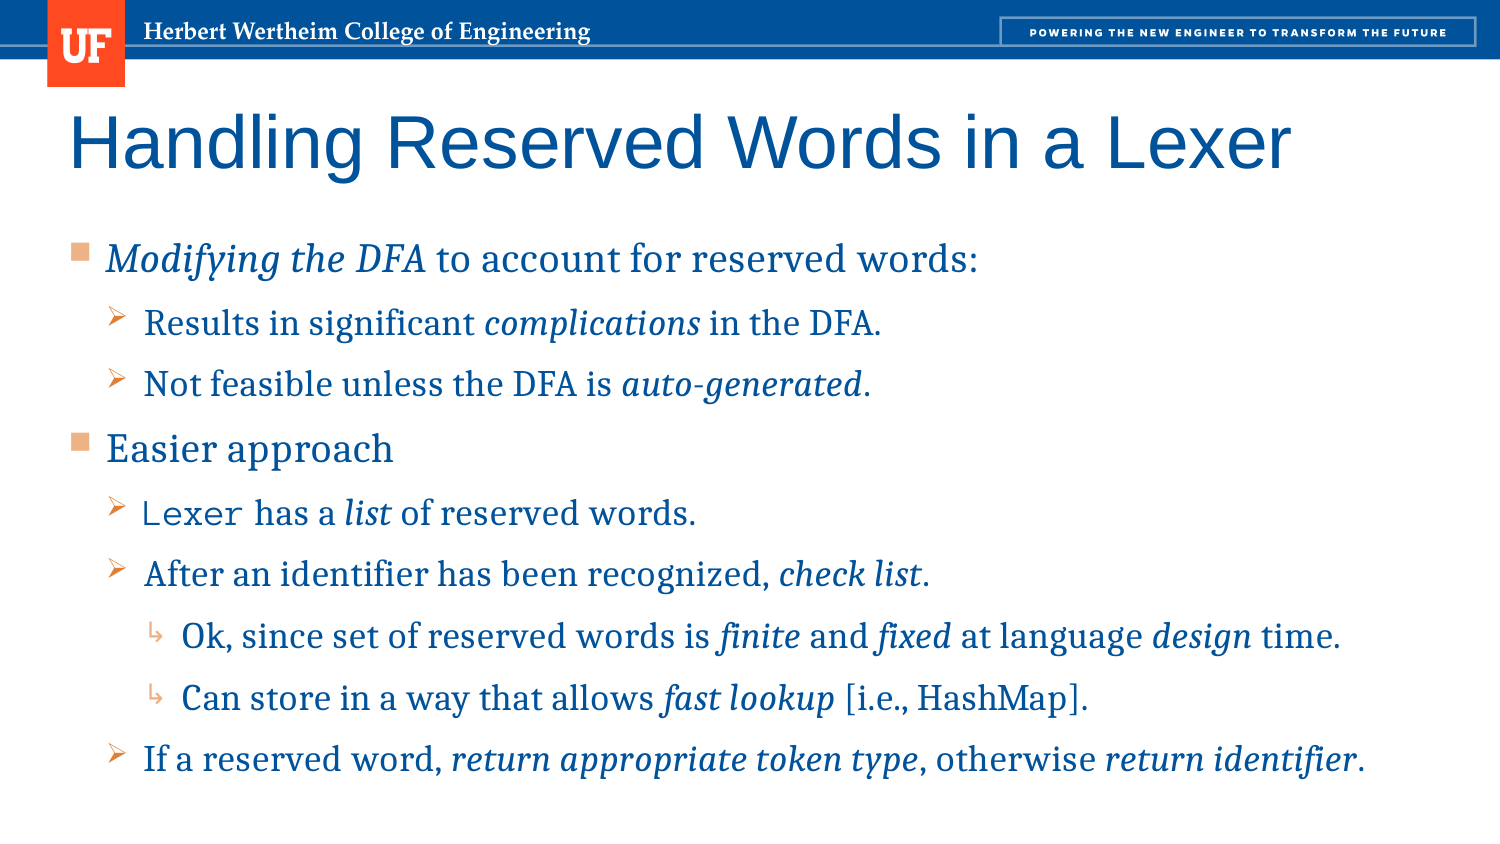

# Handling Reserved Words in a Lexer
Modifying the DFA to account for reserved words:
Results in significant complications in the DFA.
Not feasible unless the DFA is auto-generated.
Easier approach
Lexer has a list of reserved words.
After an identifier has been recognized, check list.
Ok, since set of reserved words is finite and fixed at language design time.
Can store in a way that allows fast lookup [i.e., HashMap].
If a reserved word, return appropriate token type, otherwise return identifier.